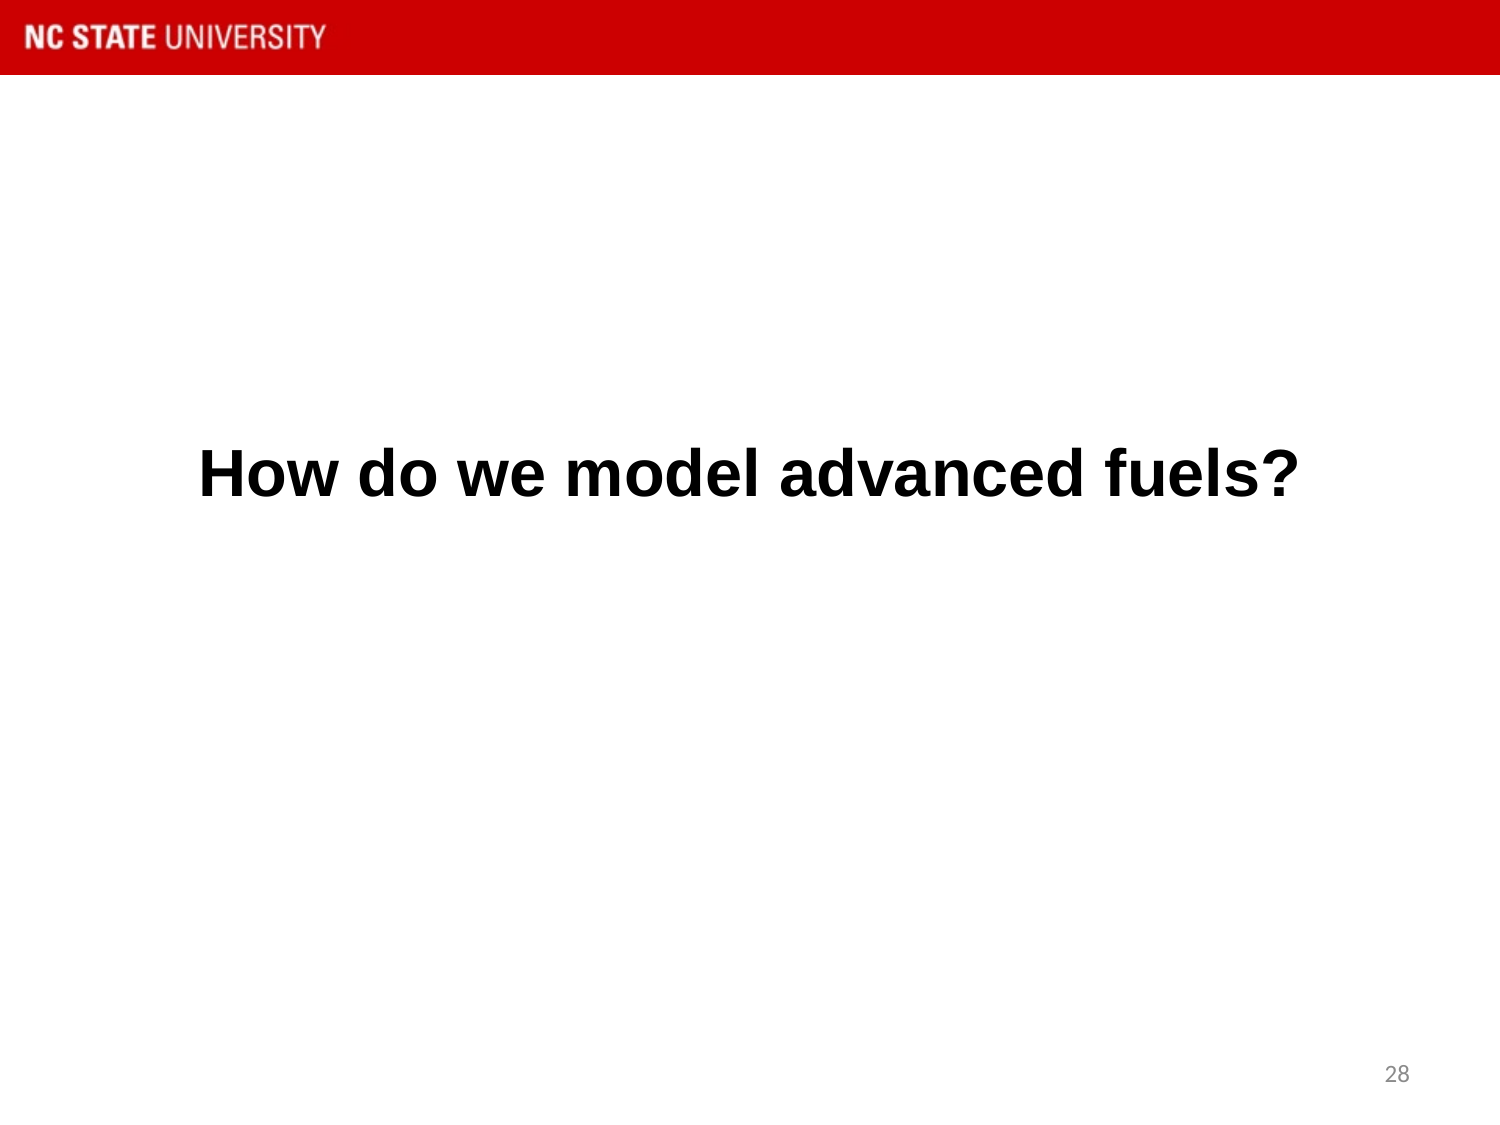

# How do we model advanced fuels?
28